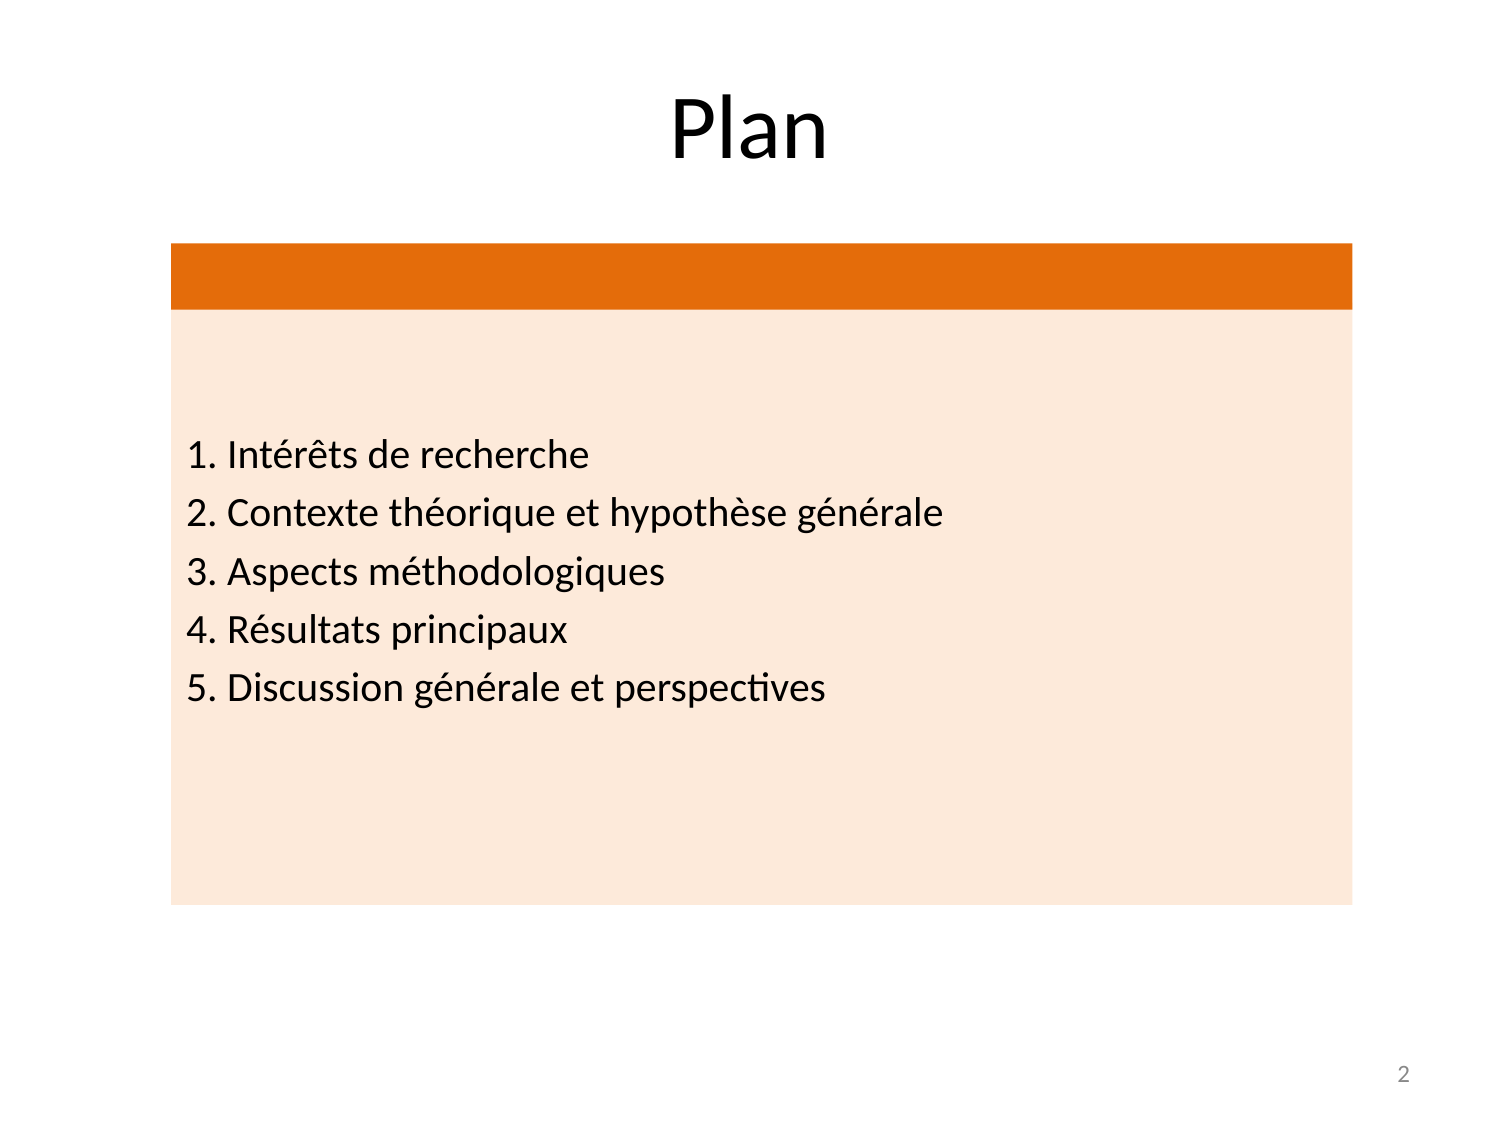

Plan

1. Intérêts de recherche
2. Contexte théorique et hypothèse générale
3. Aspects méthodologiques
4. Résultats principaux
5. Discussion générale et perspectives
2